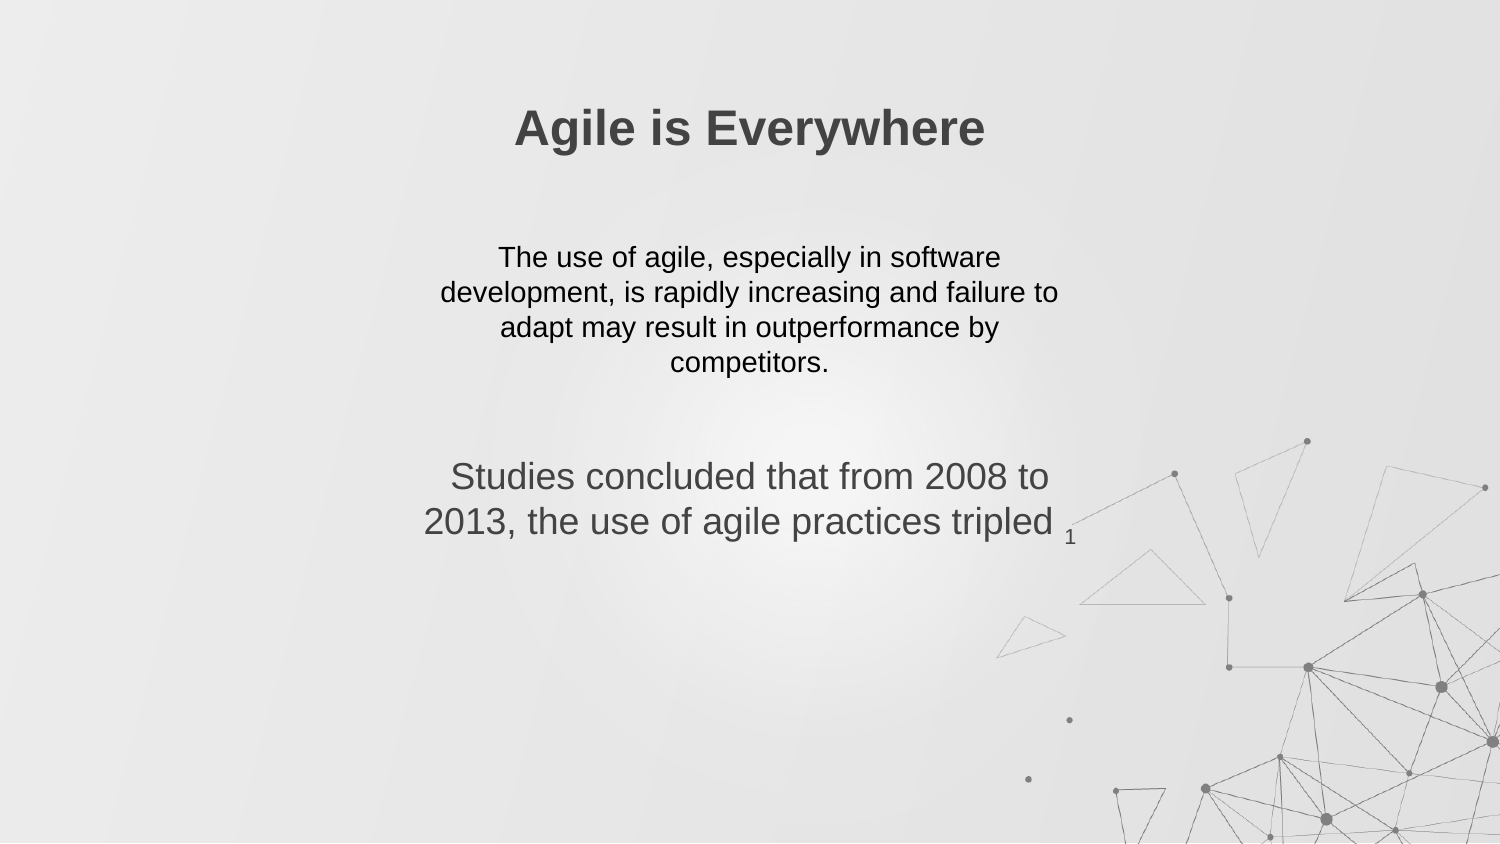

# Agile is Everywhere
The use of agile, especially in software development, is rapidly increasing and failure to adapt may result in outperformance by competitors.
Studies concluded that from 2008 to 2013, the use of agile practices tripled 1